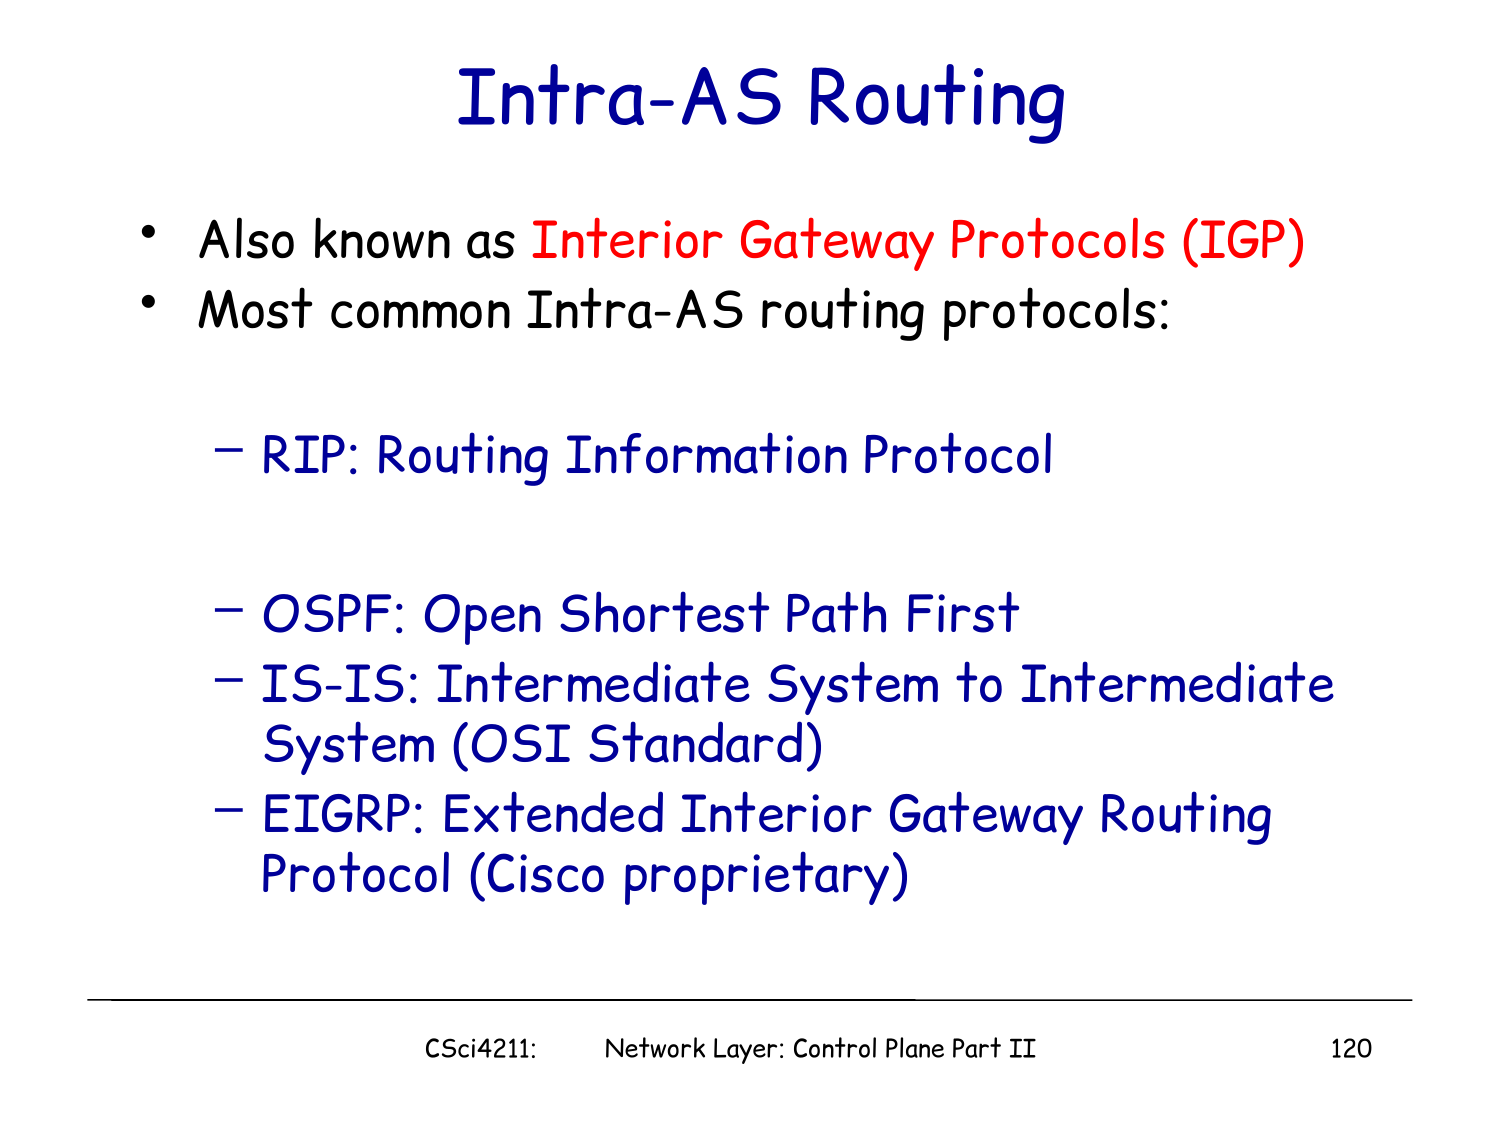

# Intra-AS Routing
Also known as Interior Gateway Protocols (IGP)
Most common Intra-AS routing protocols:

RIP: Routing Information Protocol

OSPF: Open Shortest Path First
IS-IS: Intermediate System to Intermediate System (OSI Standard)
EIGRP: Extended Interior Gateway Routing Protocol (Cisco proprietary)
CSci4211:         Network Layer: Control Plane Part II
120